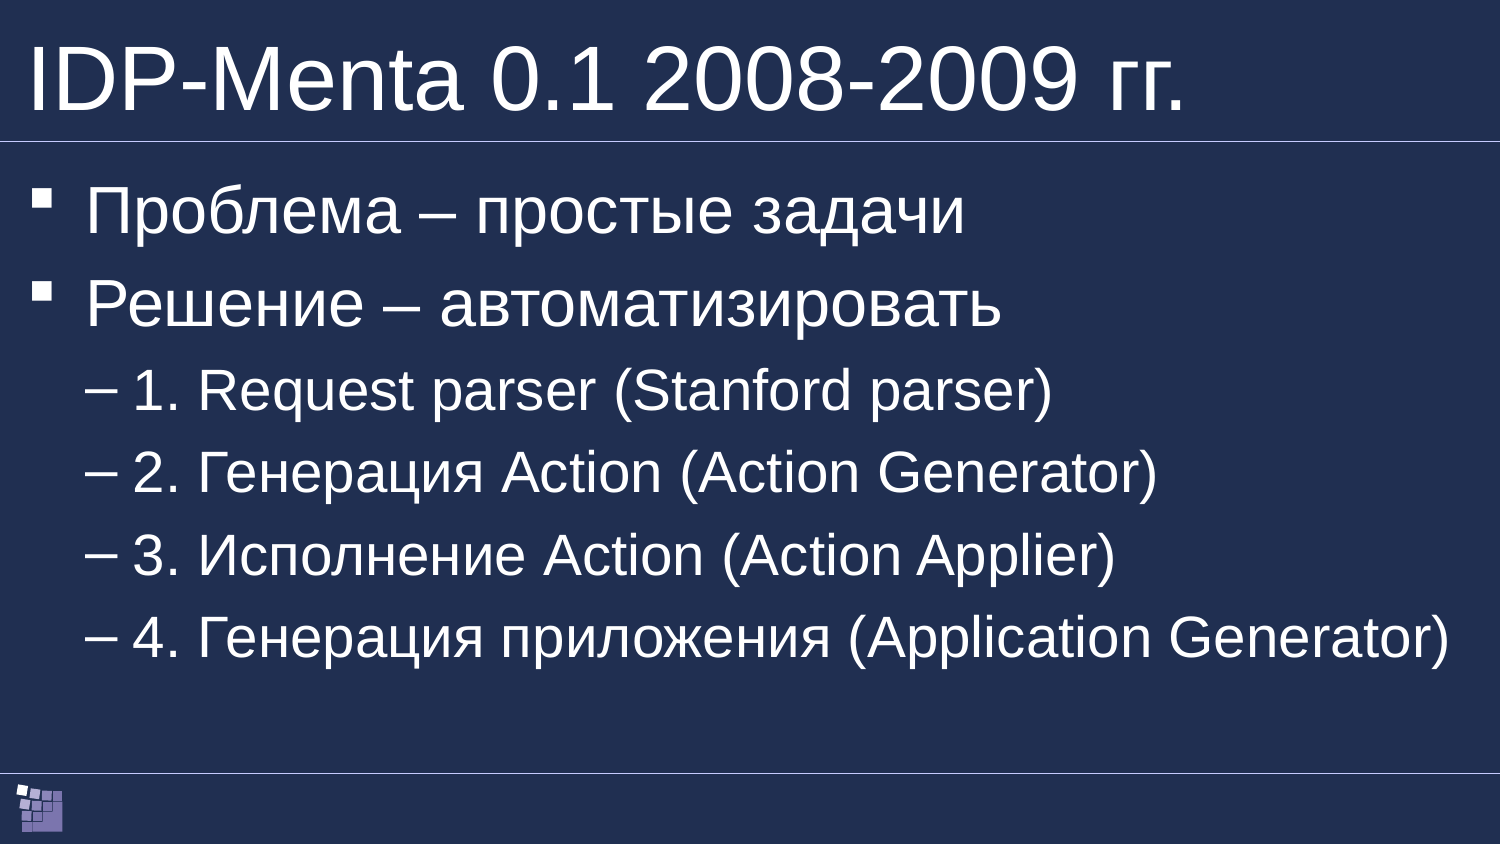

# IDP-Menta 0.1 2008-2009 гг.
Проблема – простые задачи
Решение – автоматизировать
1. Request parser (Stanford parser)
2. Генерация Action (Action Generator)
3. Исполнение Action (Action Applier)
4. Генерация приложения (Application Generator)